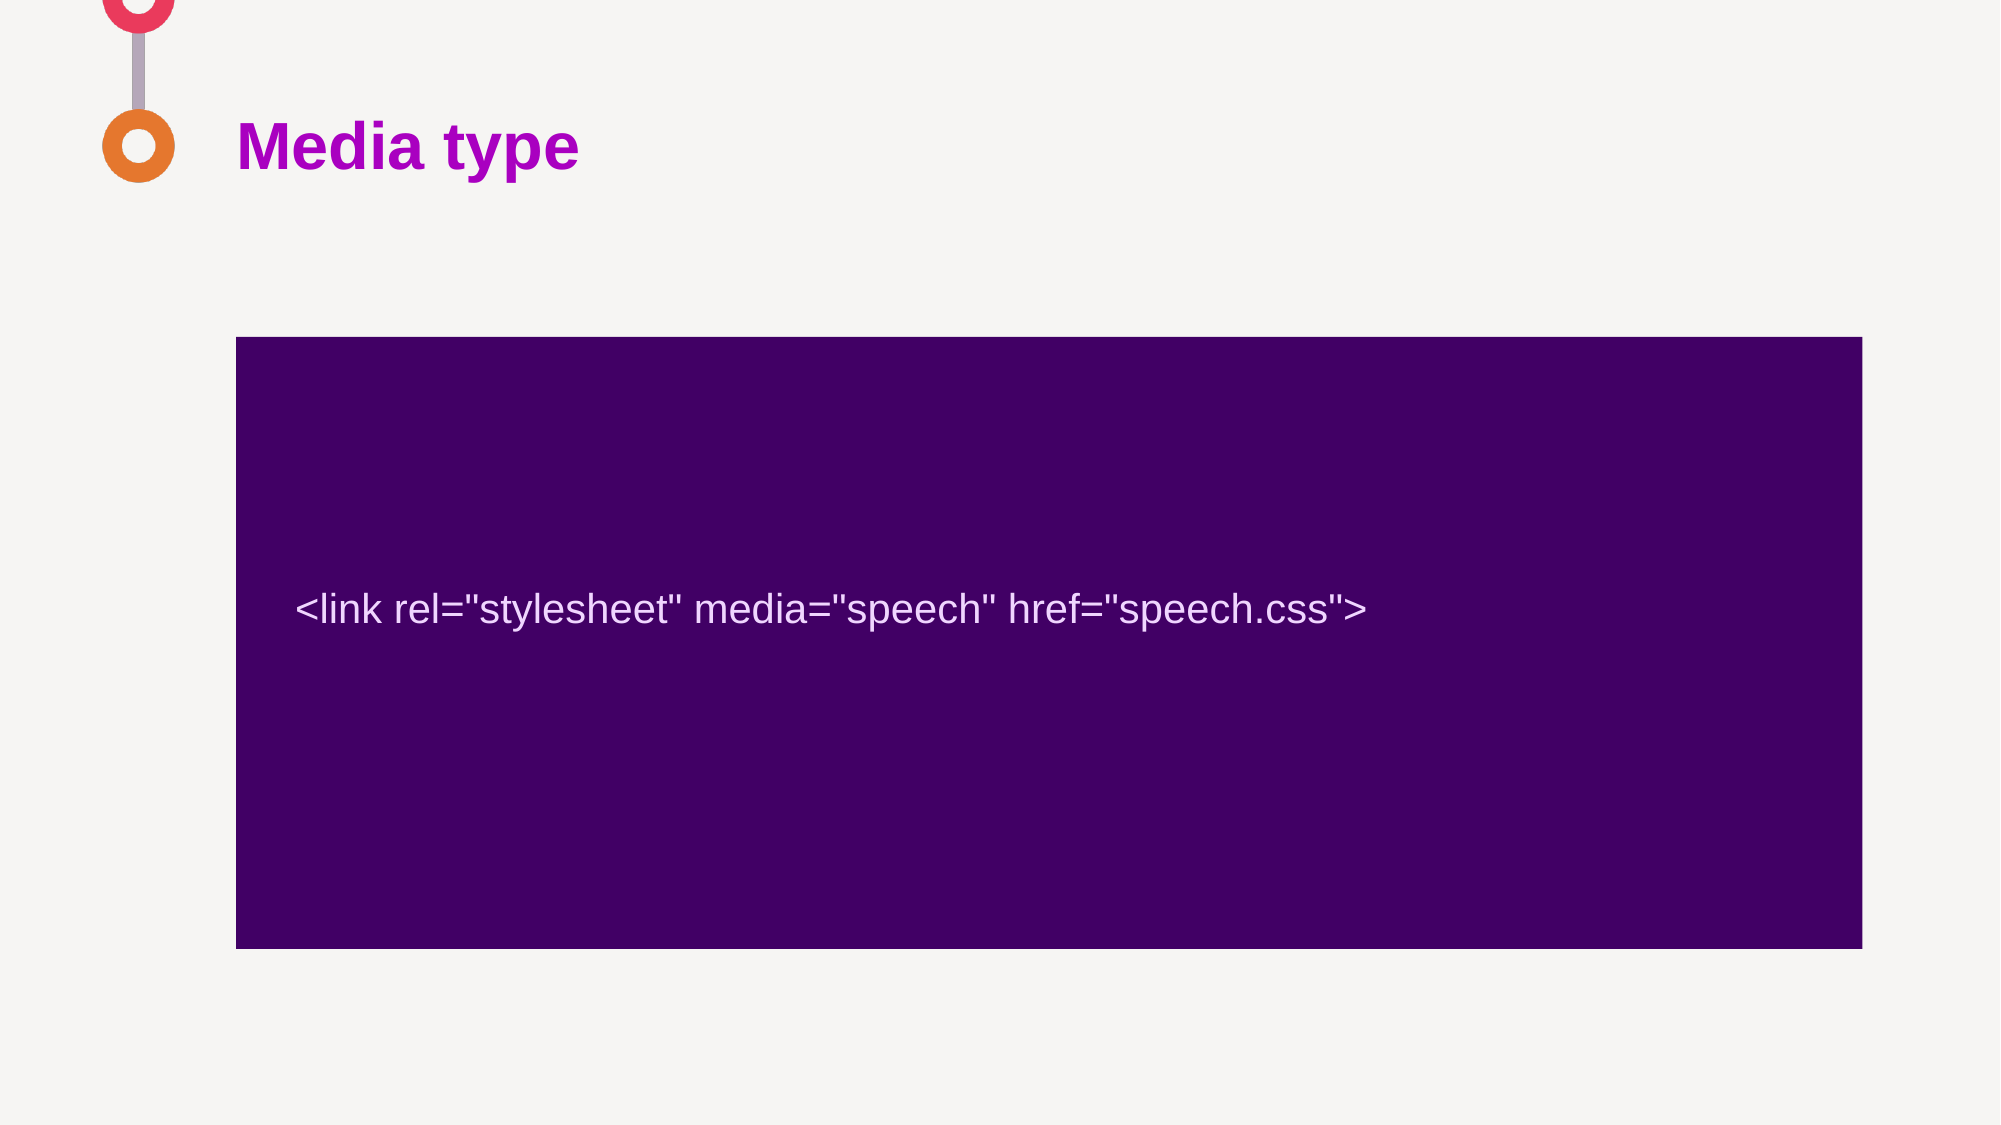

# Media type
<link rel="stylesheet" media="speech" href="speech.css">